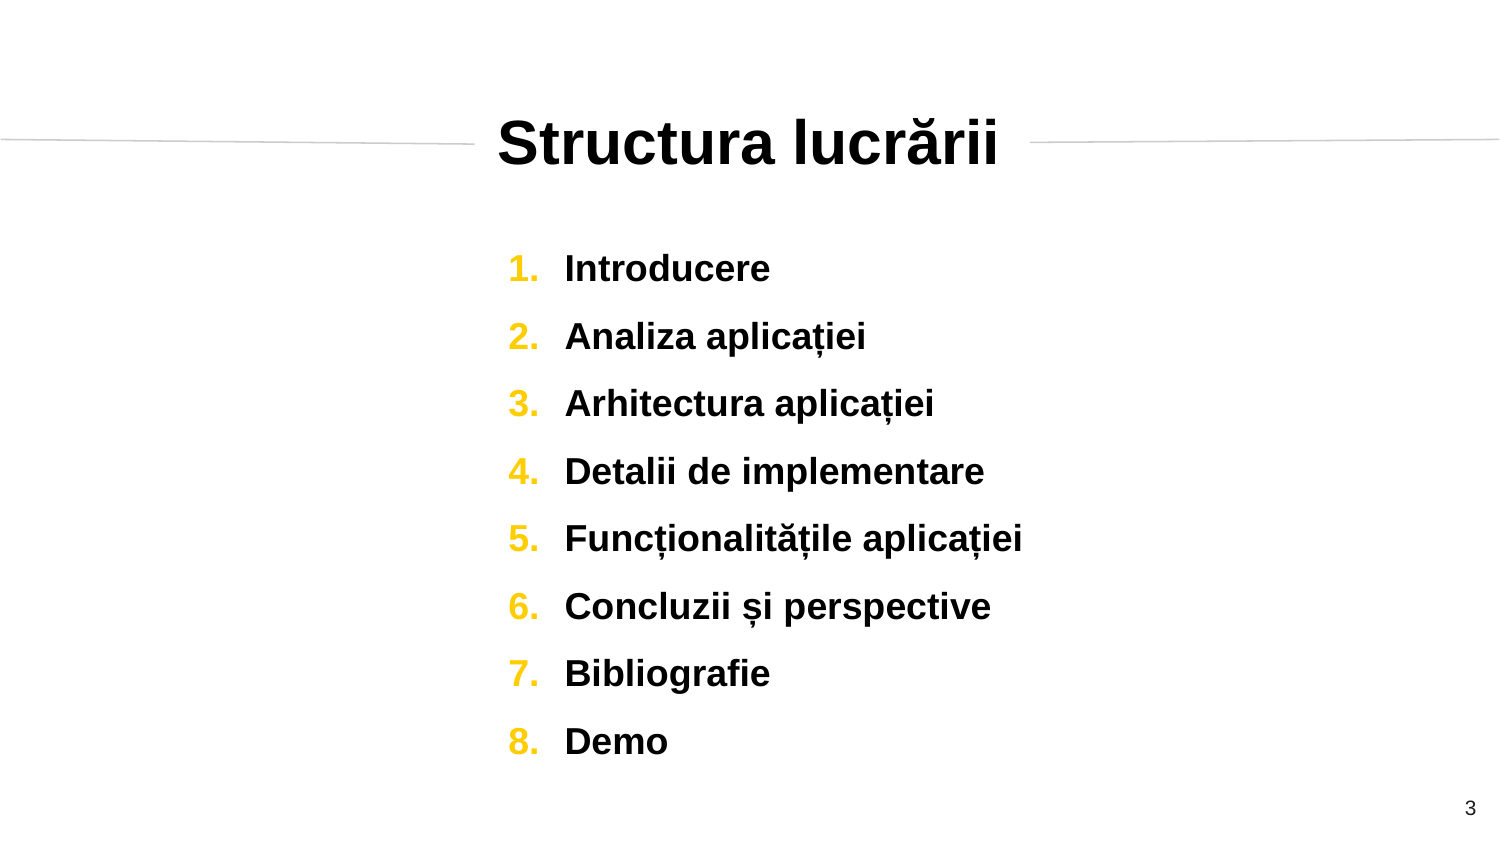

Structura lucrării
Introducere
Analiza aplicației
Arhitectura aplicației
Detalii de implementare
Funcționalitățile aplicației
Concluzii și perspective
Bibliografie
Demo
3